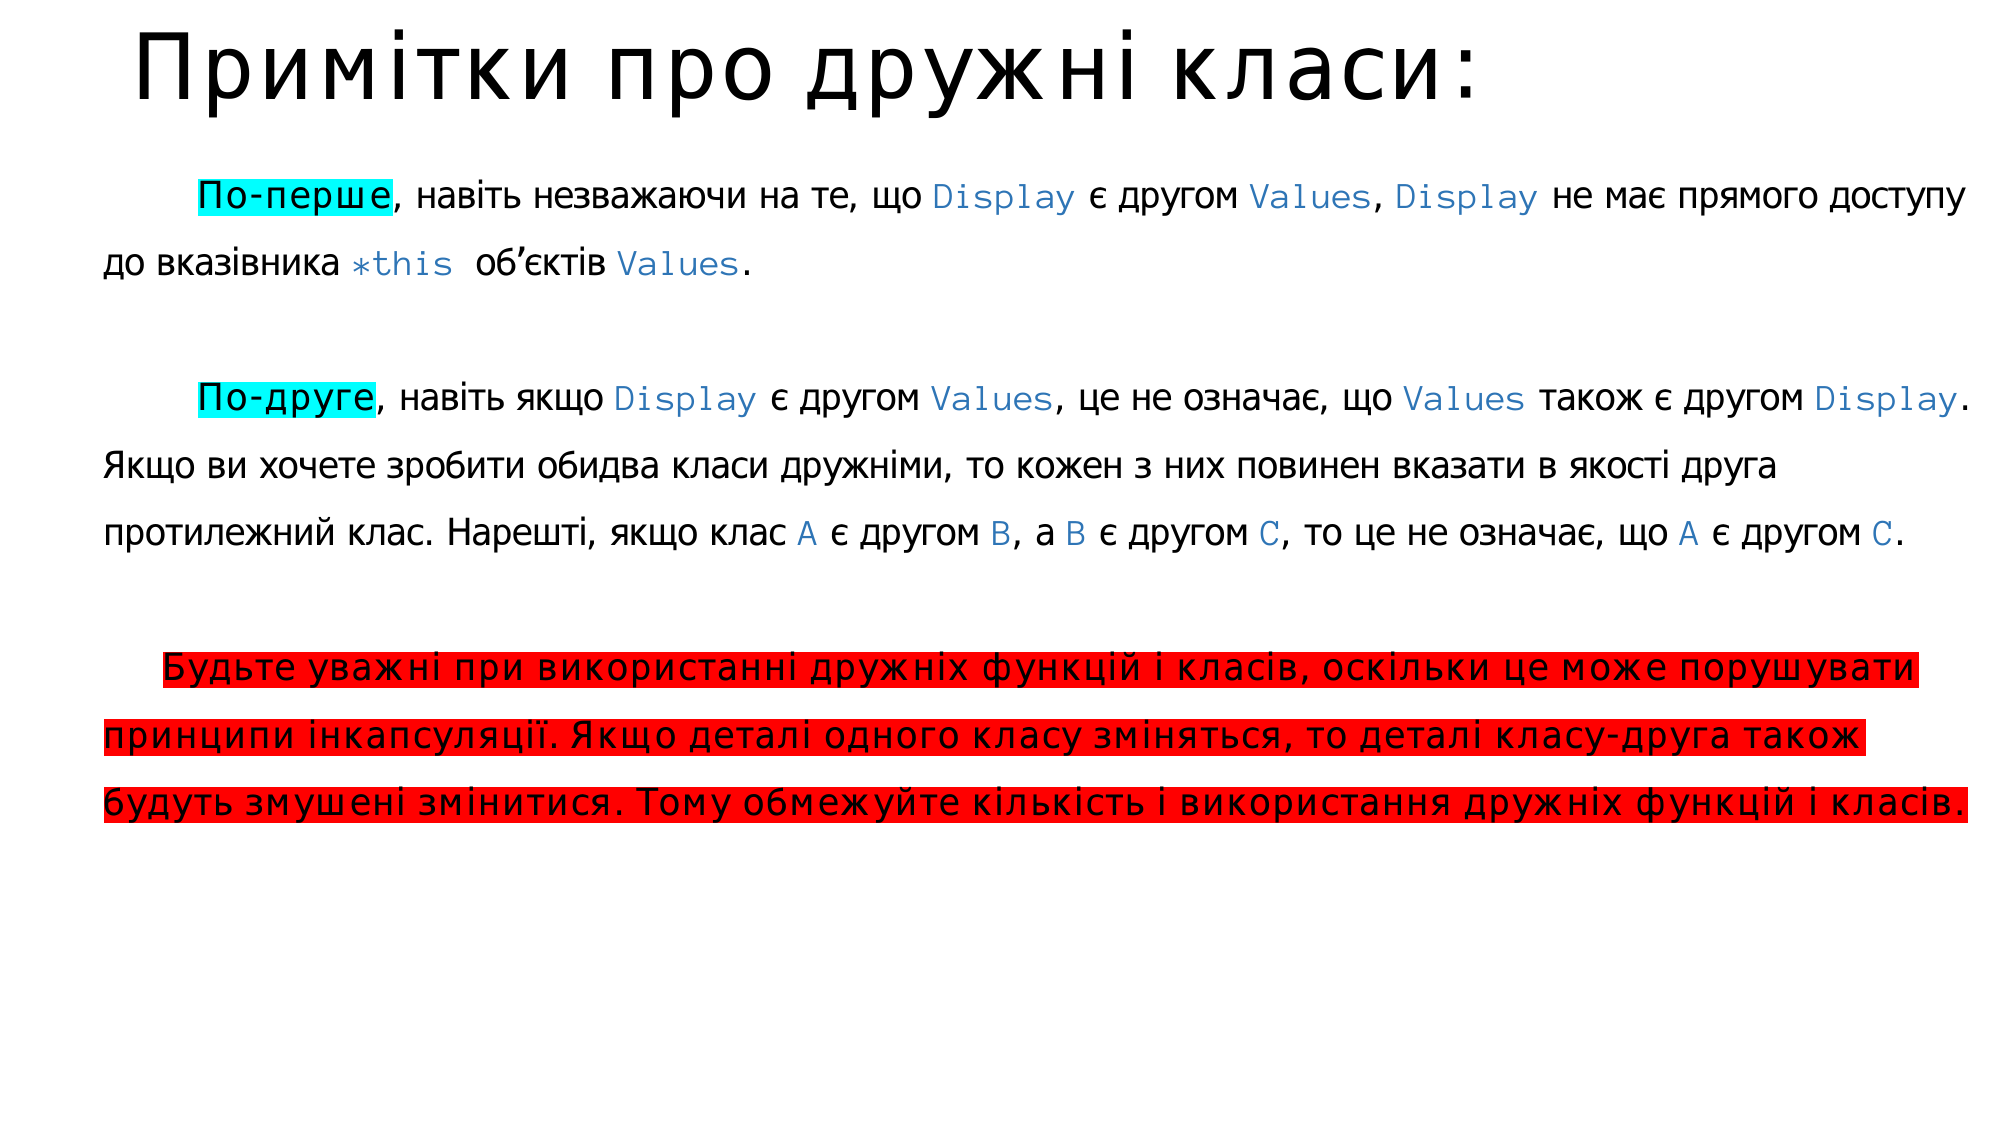

# Примітки про дружні класи:
   По-перше, навіть незважаючи на те, що Display є другом Values, Display не має прямого доступу до вказівника *this об’єктів Values.

   По-друге, навіть якщо Display є другом Values, це не означає, що Values також є другом Display. Якщо ви хочете зробити обидва класи дружніми, то кожен з них повинен вказати в якості друга протилежний клас. Нарешті, якщо клас A є другом B, а B є другом C, то це не означає, що A є другом C.

Будьте уважні при використанні дружніх функцій і класів, оскільки це може порушувати принципи інкапсуляції. Якщо деталі одного класу зміняться, то деталі класу-друга також будуть змушені змінитися. Тому обмежуйте кількість і використання дружніх функцій і класів.